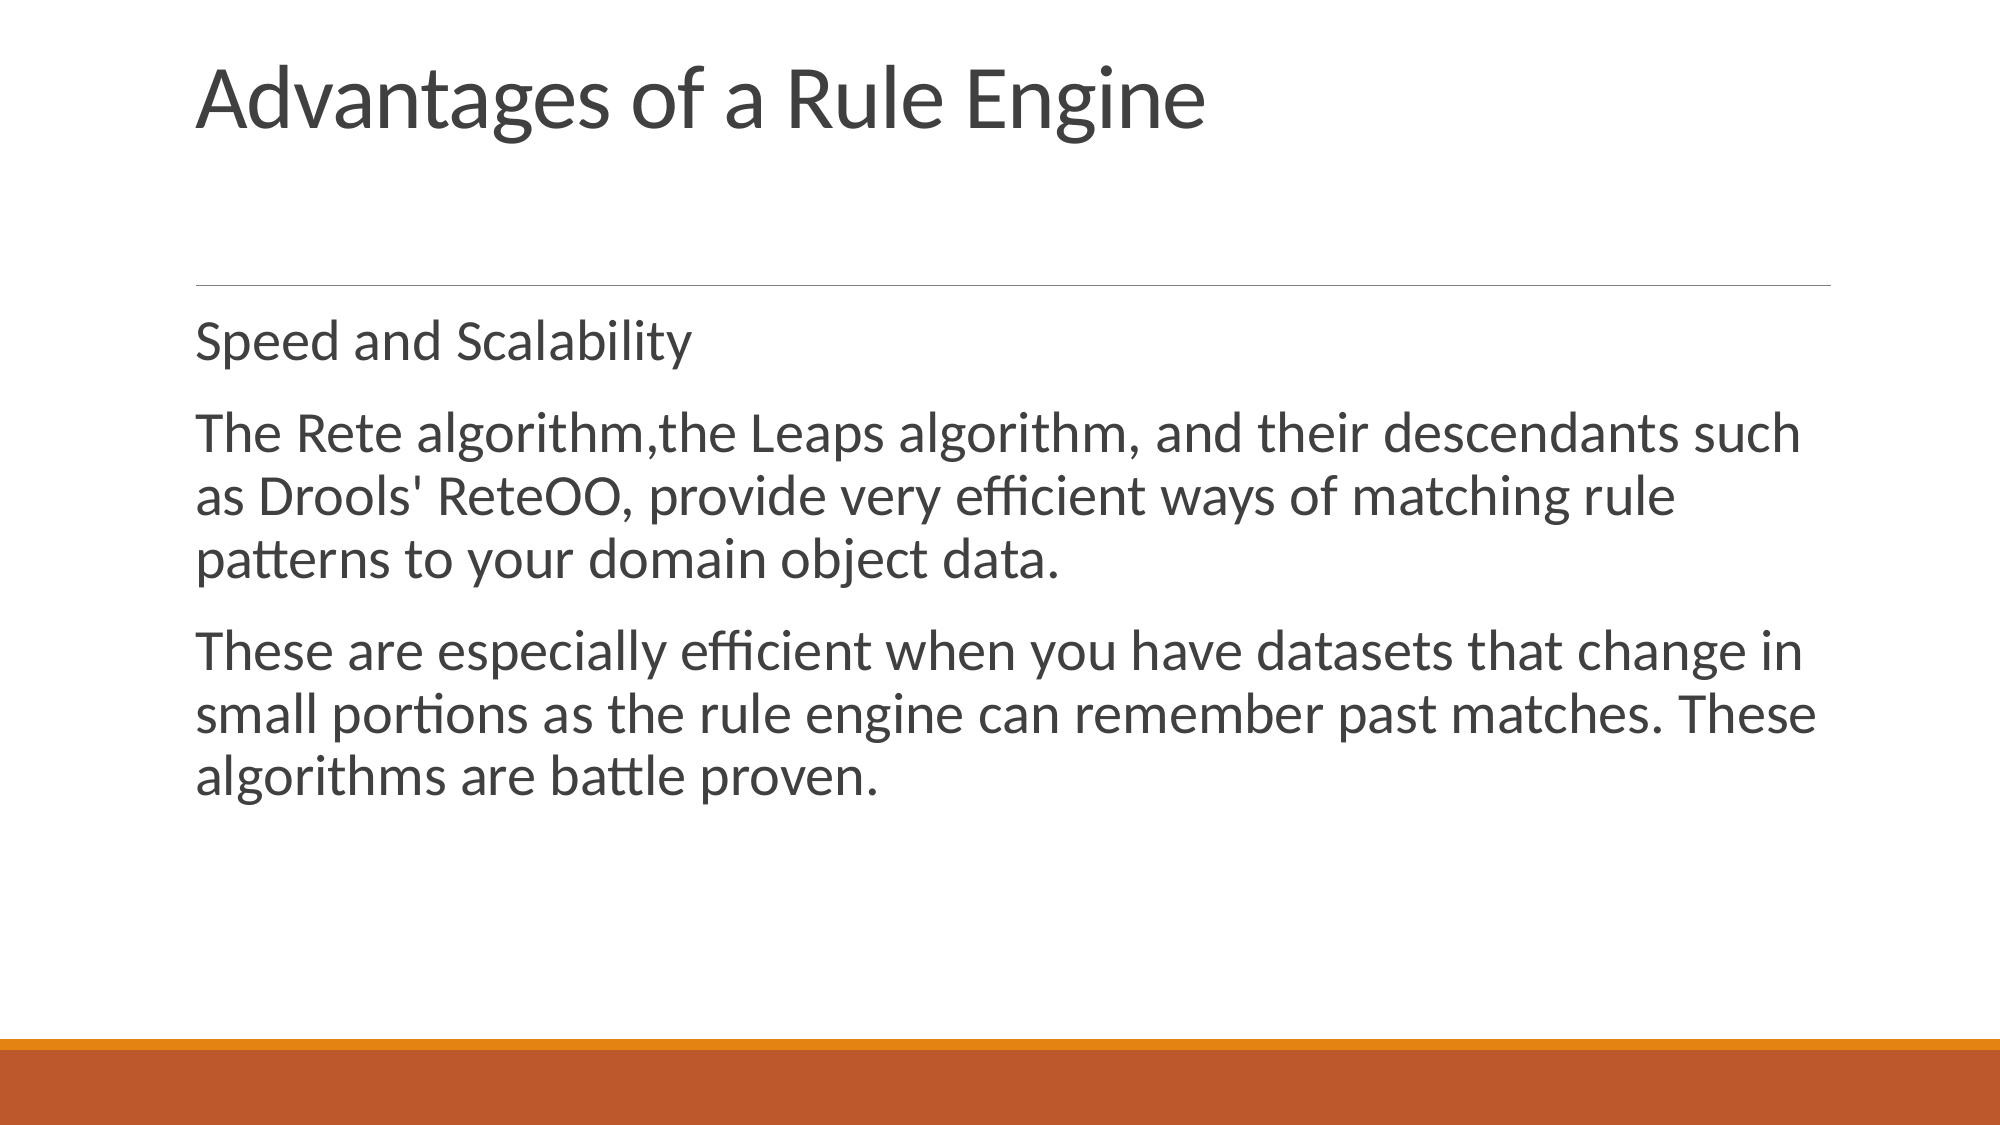

# Advantages of a Rule Engine
Speed and Scalability
The Rete algorithm,the Leaps algorithm, and their descendants such as Drools' ReteOO, provide very efficient ways of matching rule patterns to your domain object data.
These are especially efficient when you have datasets that change in small portions as the rule engine can remember past matches. These algorithms are battle proven.